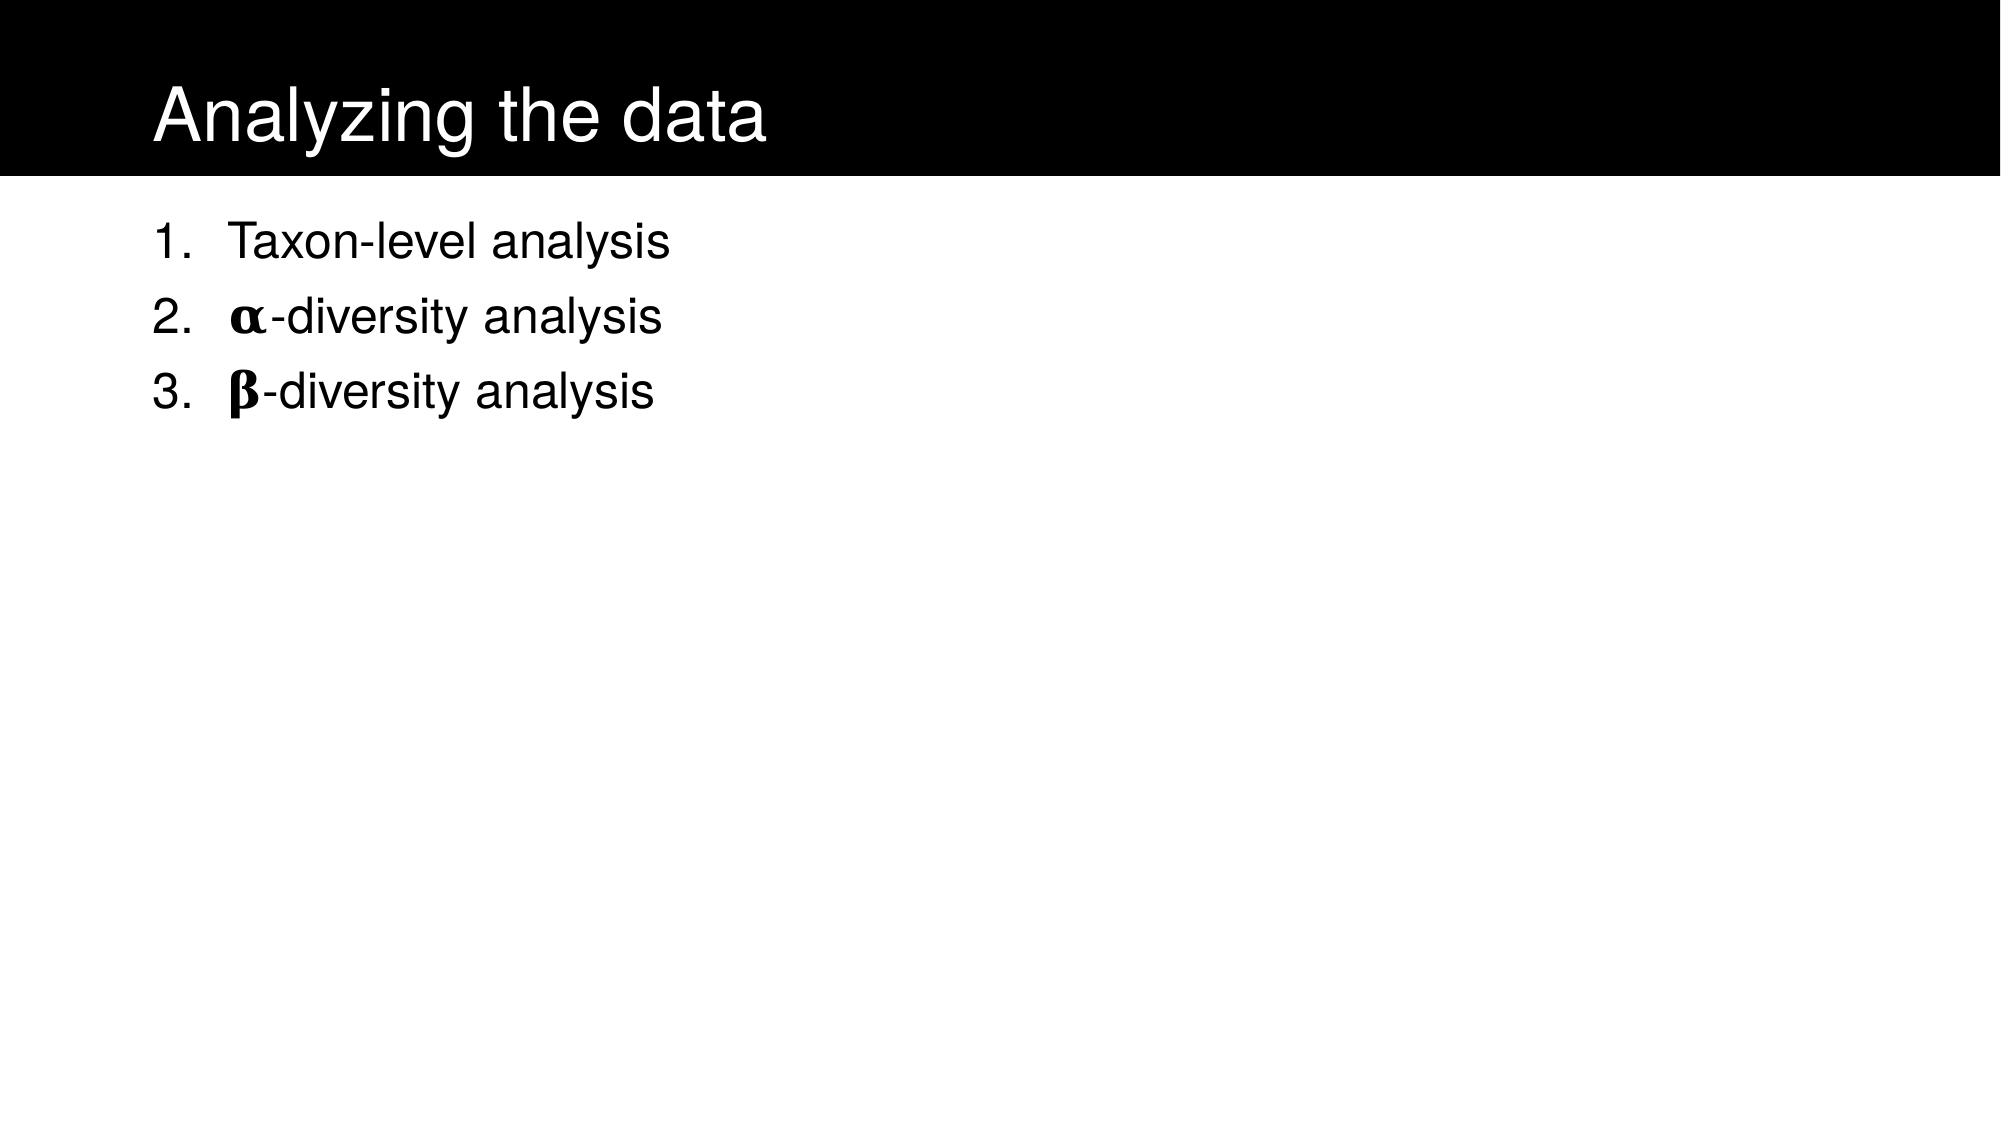

# Analyzing the data
Taxon-level analysis
𝛂-diversity analysis
𝛃-diversity analysis